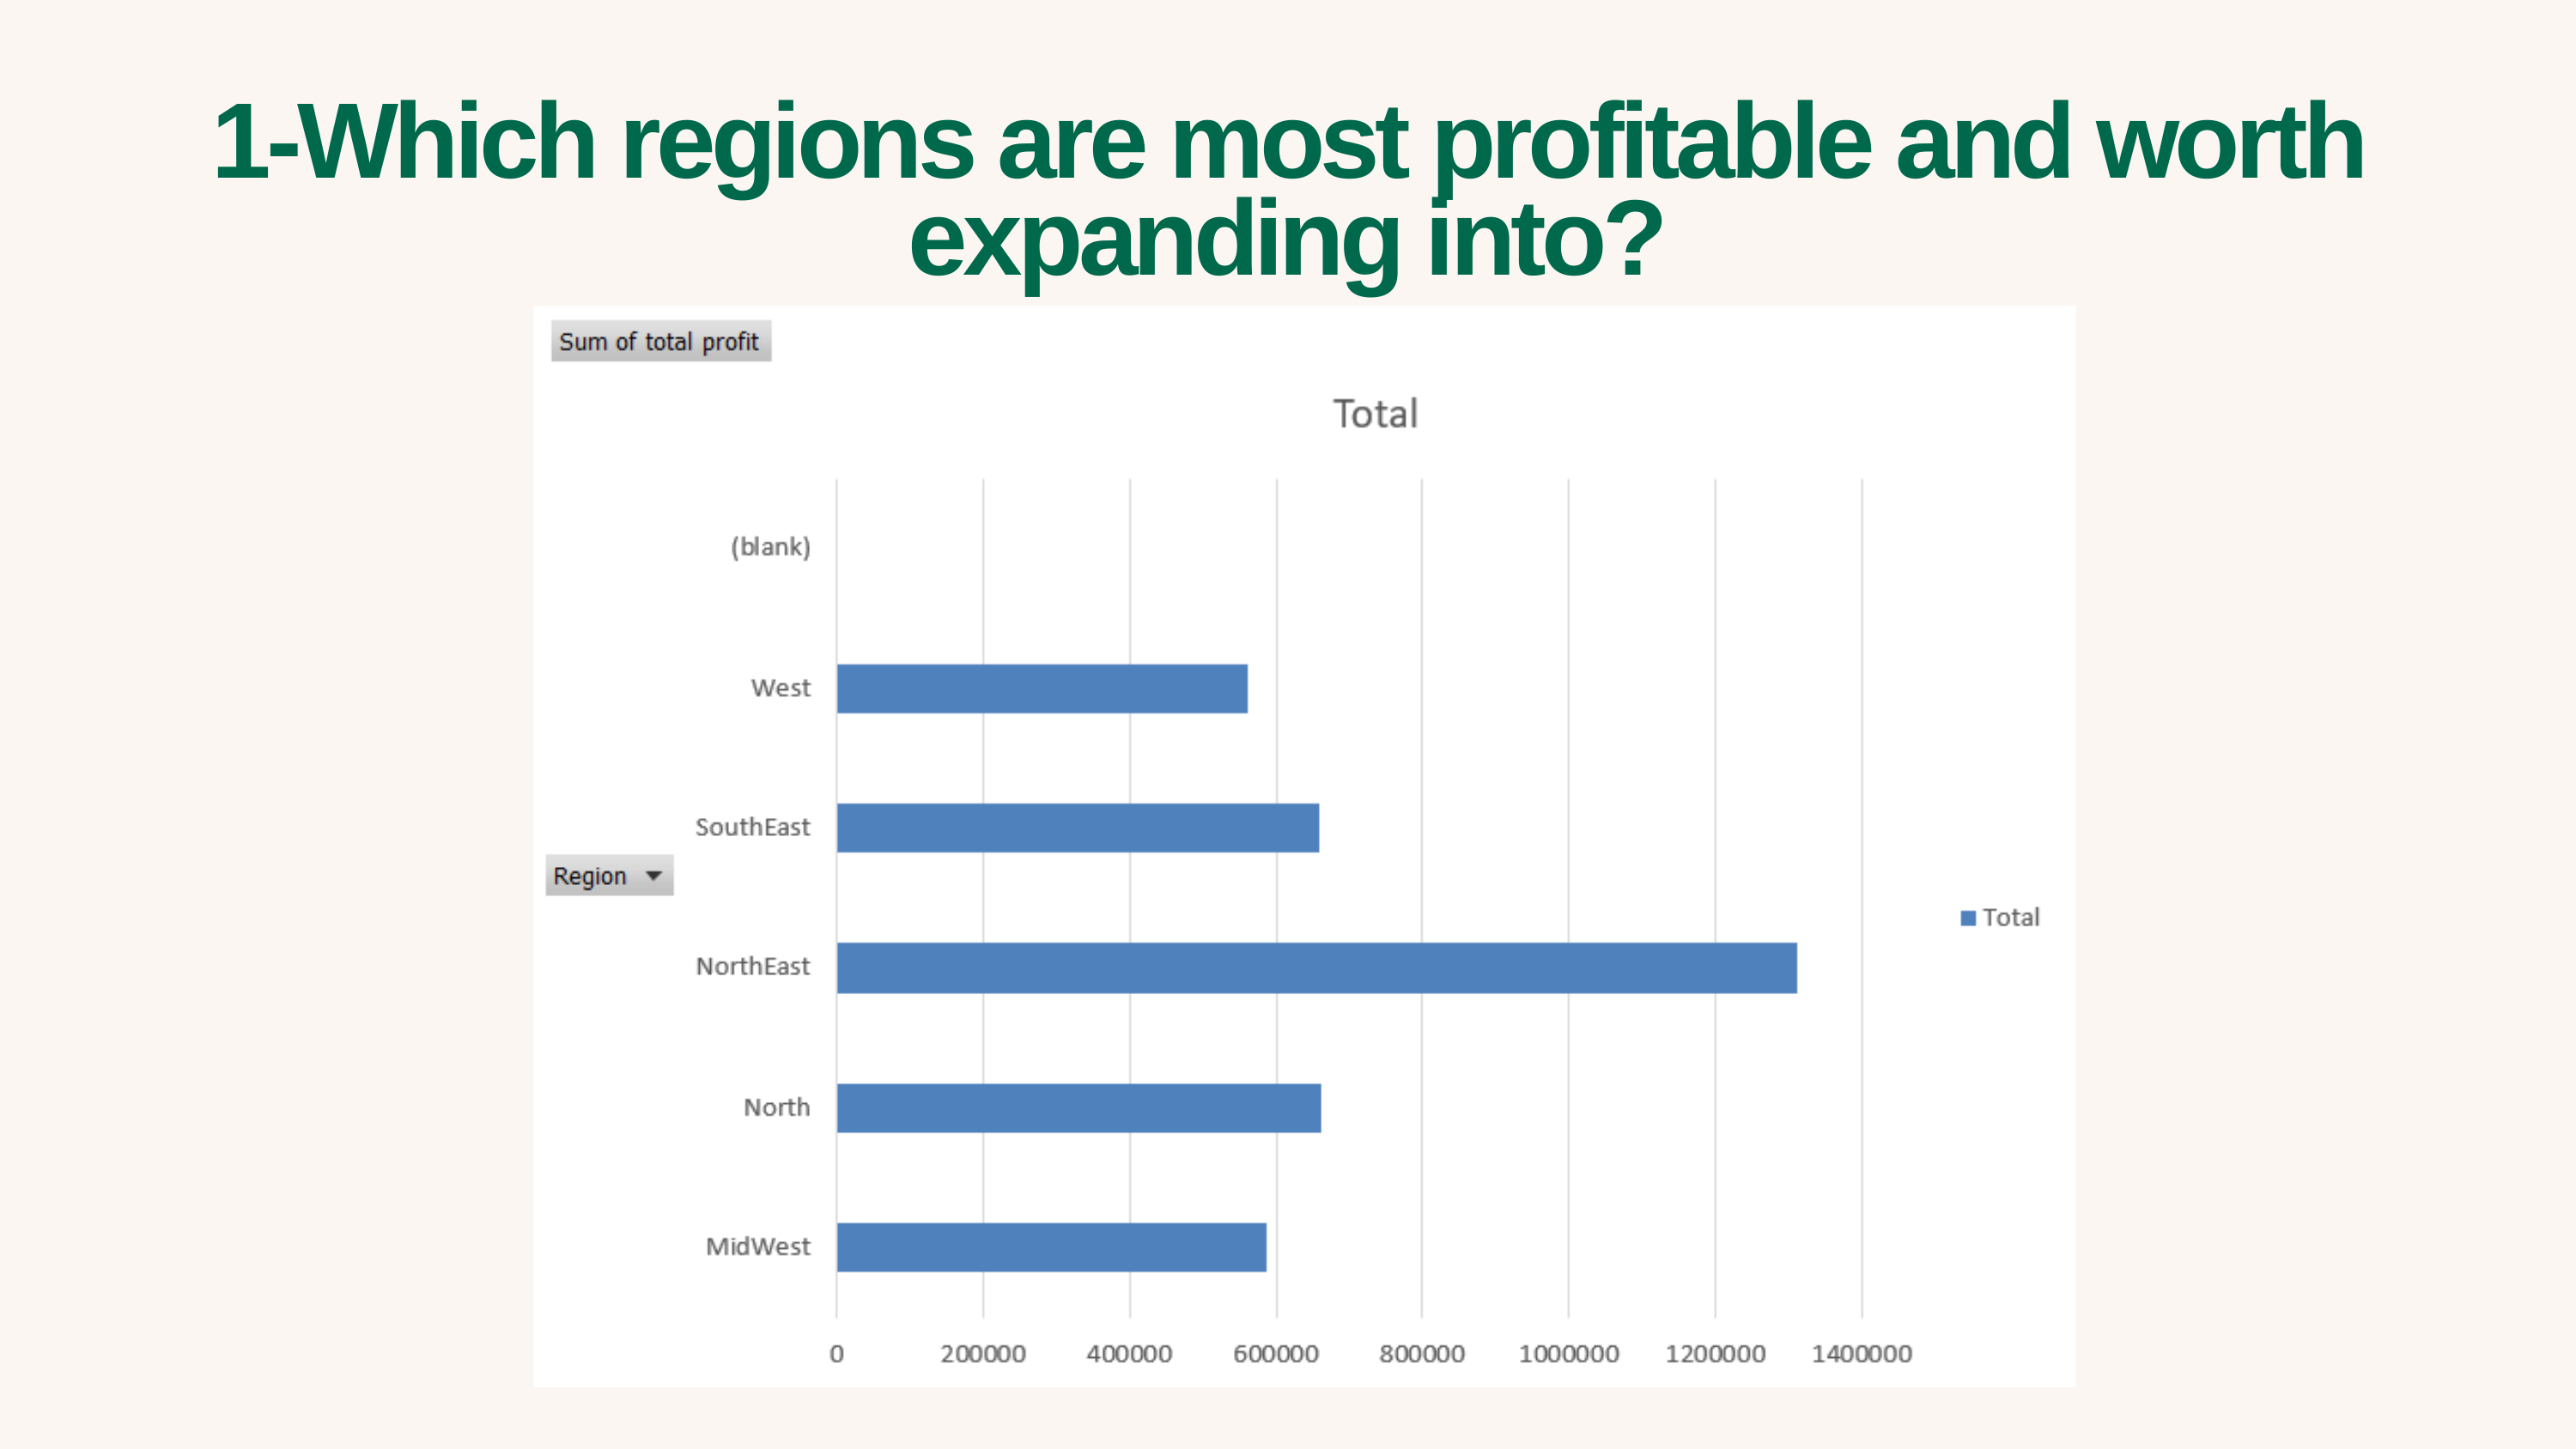

1-Which regions are most profitable and worth expanding into?